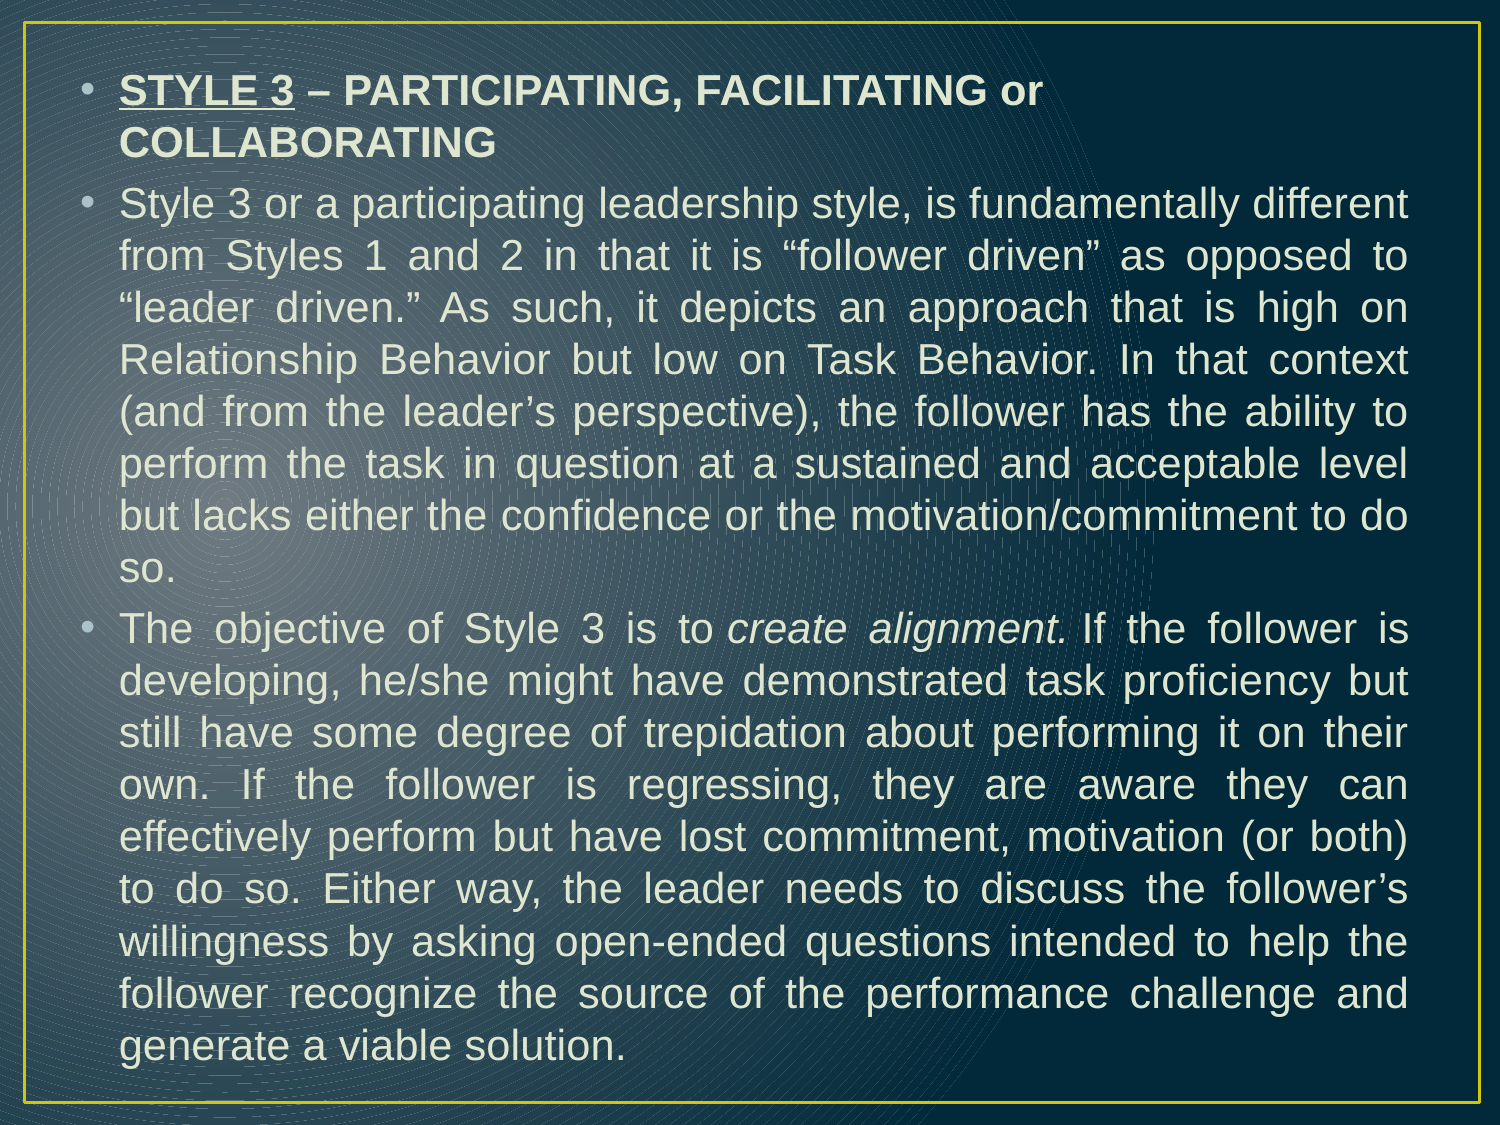

STYLE 3 – PARTICIPATING, FACILITATING or COLLABORATING
Style 3 or a participating leadership style, is fundamentally different from Styles 1 and 2 in that it is “follower driven” as opposed to “leader driven.” As such, it depicts an approach that is high on Relationship Behavior but low on Task Behavior. In that context (and from the leader’s perspective), the follower has the ability to perform the task in question at a sustained and acceptable level but lacks either the confidence or the motivation/commitment to do so.
The objective of Style 3 is to create alignment. If the follower is developing, he/she might have demonstrated task proficiency but still have some degree of trepidation about performing it on their own. If the follower is regressing, they are aware they can effectively perform but have lost commitment, motivation (or both) to do so. Either way, the leader needs to discuss the follower’s willingness by asking open-ended questions intended to help the follower recognize the source of the performance challenge and generate a viable solution.